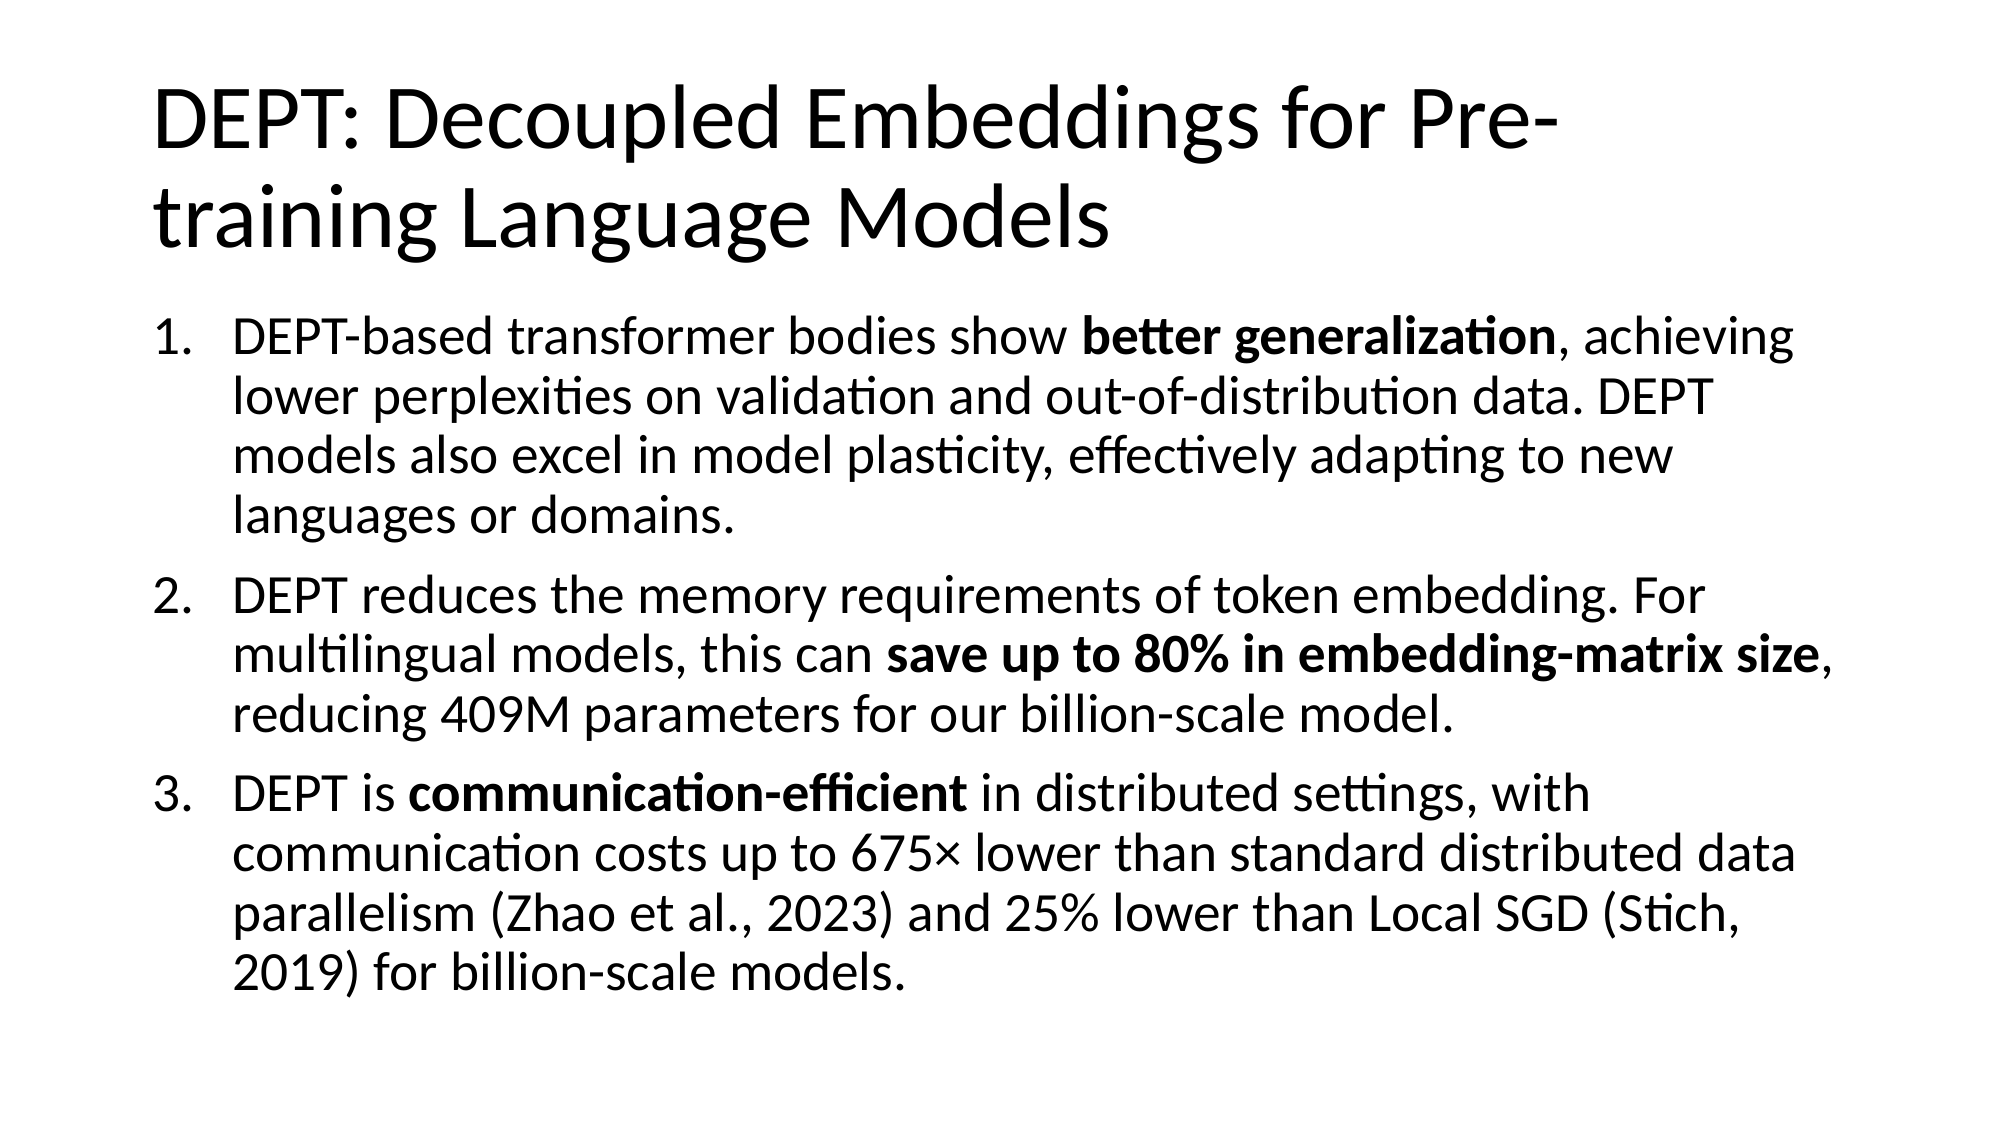

# DEPT: Decoupled Embeddings for Pre-training Language Models
DEPT-based transformer bodies show better generalization, achieving lower perplexities on validation and out-of-distribution data. DEPT models also excel in model plasticity, effectively adapting to new languages or domains.
DEPT reduces the memory requirements of token embedding. For multilingual models, this can save up to 80% in embedding-matrix size, reducing 409M parameters for our billion-scale model.
DEPT is communication-efficient in distributed settings, with communication costs up to 675× lower than standard distributed data parallelism (Zhao et al., 2023) and 25% lower than Local SGD (Stich, 2019) for billion-scale models.